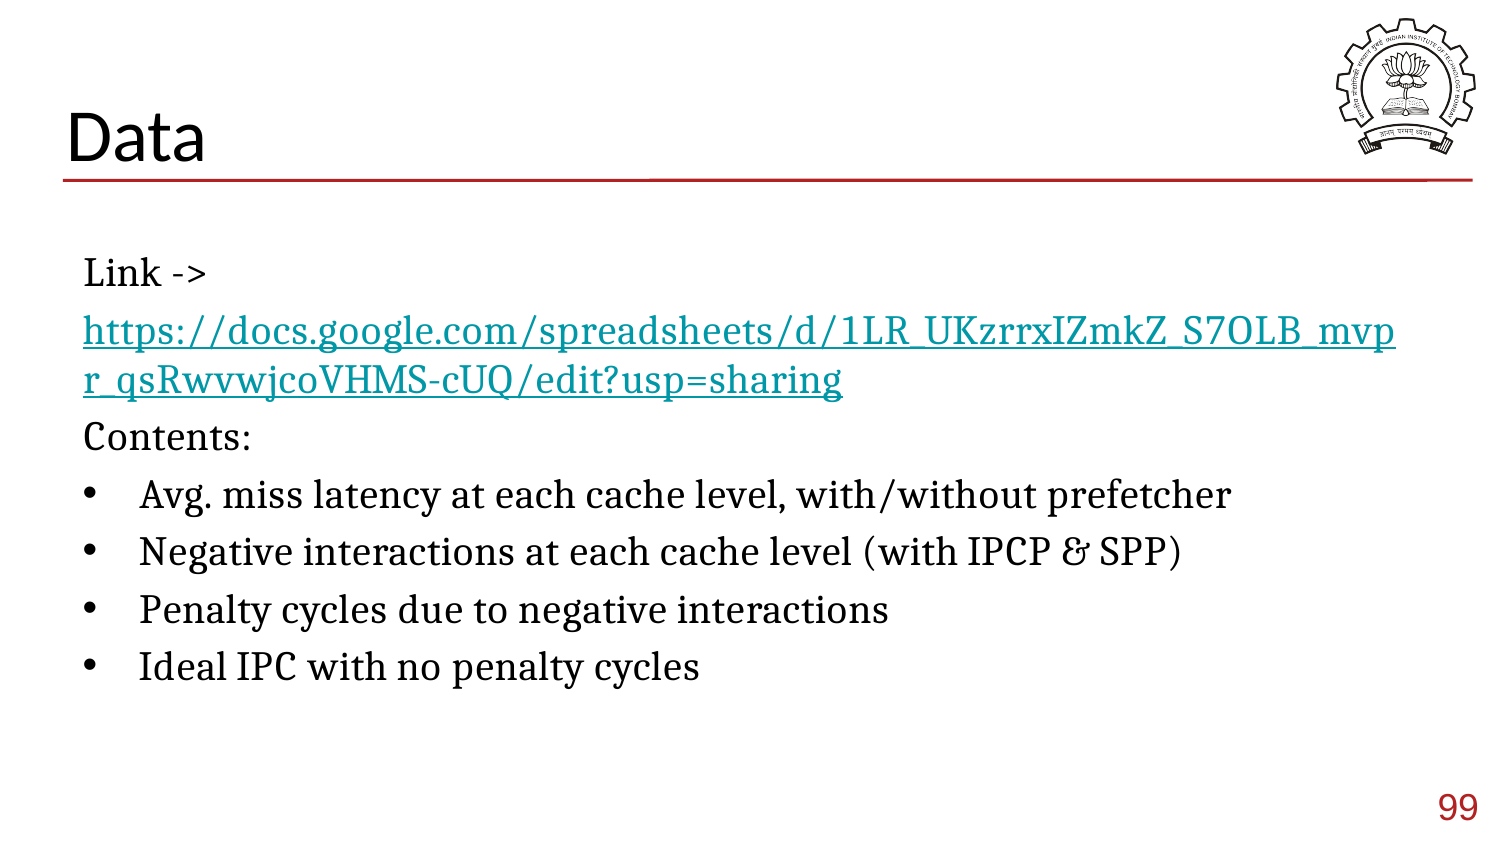

# Data
Link -> https://docs.google.com/spreadsheets/d/1LR_UKzrrxIZmkZ_S7OLB_mvpr_qsRwvwjcoVHMS-cUQ/edit?usp=sharing
Contents:
Avg. miss latency at each cache level, with/without prefetcher
Negative interactions at each cache level (with IPCP & SPP)
Penalty cycles due to negative interactions
Ideal IPC with no penalty cycles

99